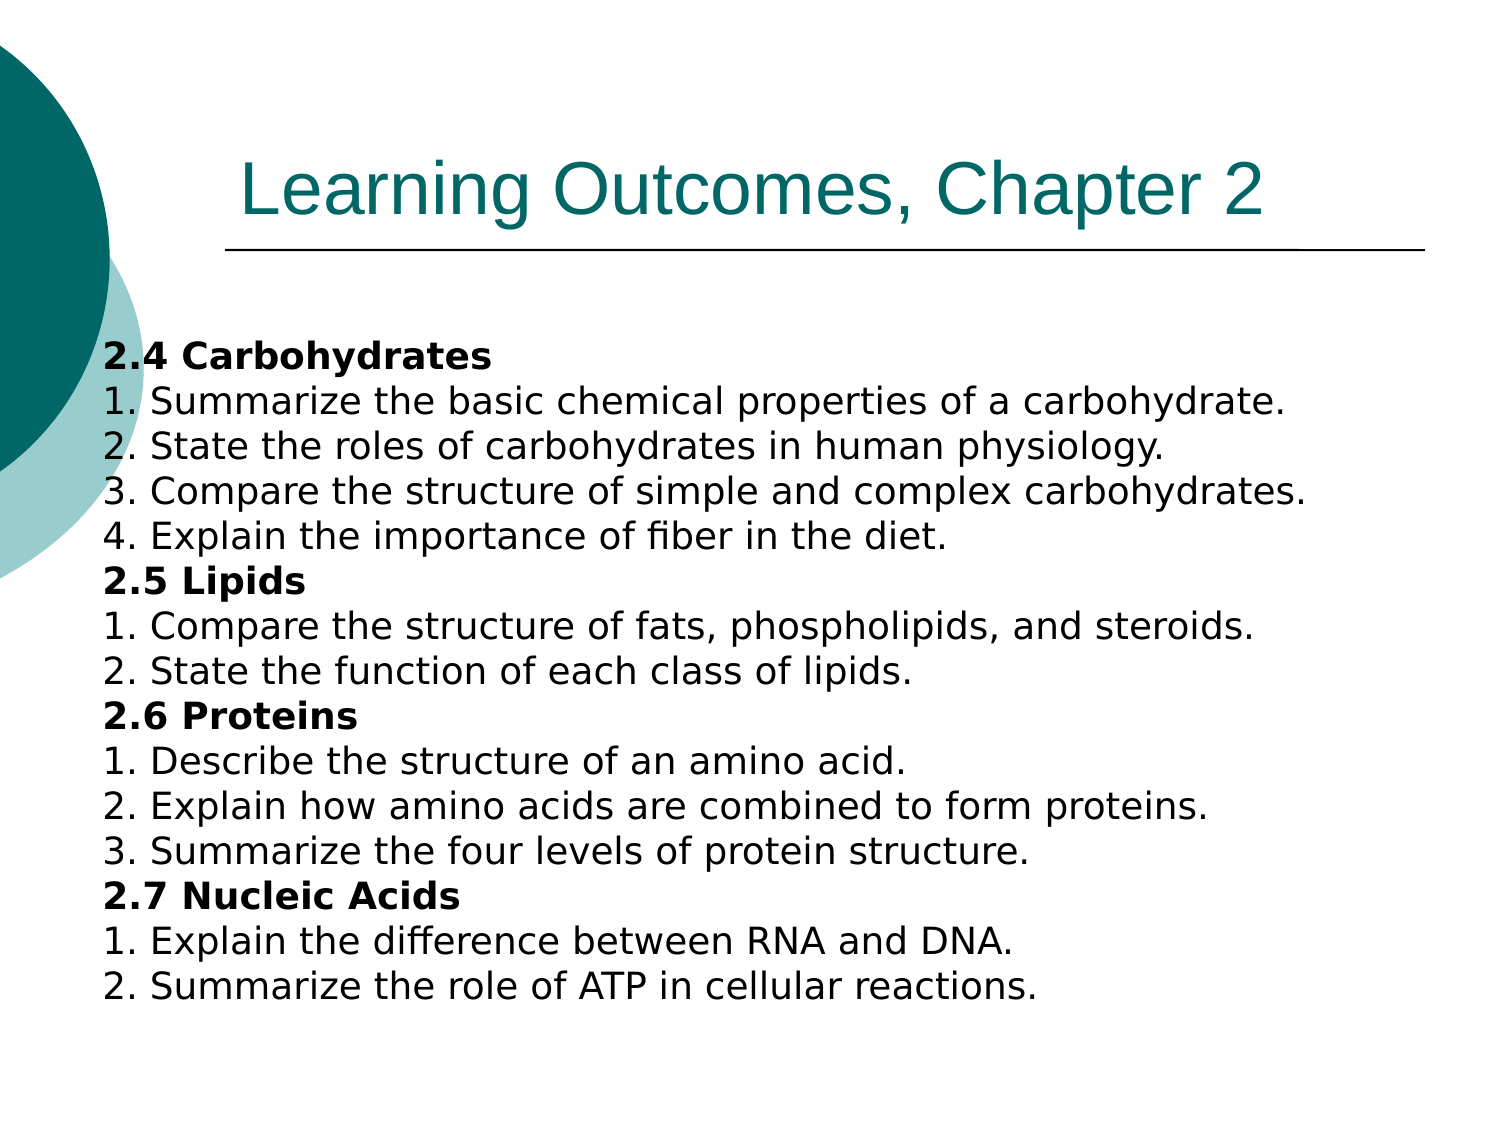

# Learning Outcomes, Chapter 2
2.4 Carbohydrates
1. Summarize the basic chemical properties of a carbohydrate.
2. State the roles of carbohydrates in human physiology.
3. Compare the structure of simple and complex carbohydrates.
4. Explain the importance of fiber in the diet.
2.5 Lipids
1. Compare the structure of fats, phospholipids, and steroids.
2. State the function of each class of lipids.
2.6 Proteins
1. Describe the structure of an amino acid.
2. Explain how amino acids are combined to form proteins.
3. Summarize the four levels of protein structure.
2.7 Nucleic Acids
1. Explain the difference between RNA and DNA.
2. Summarize the role of ATP in cellular reactions.